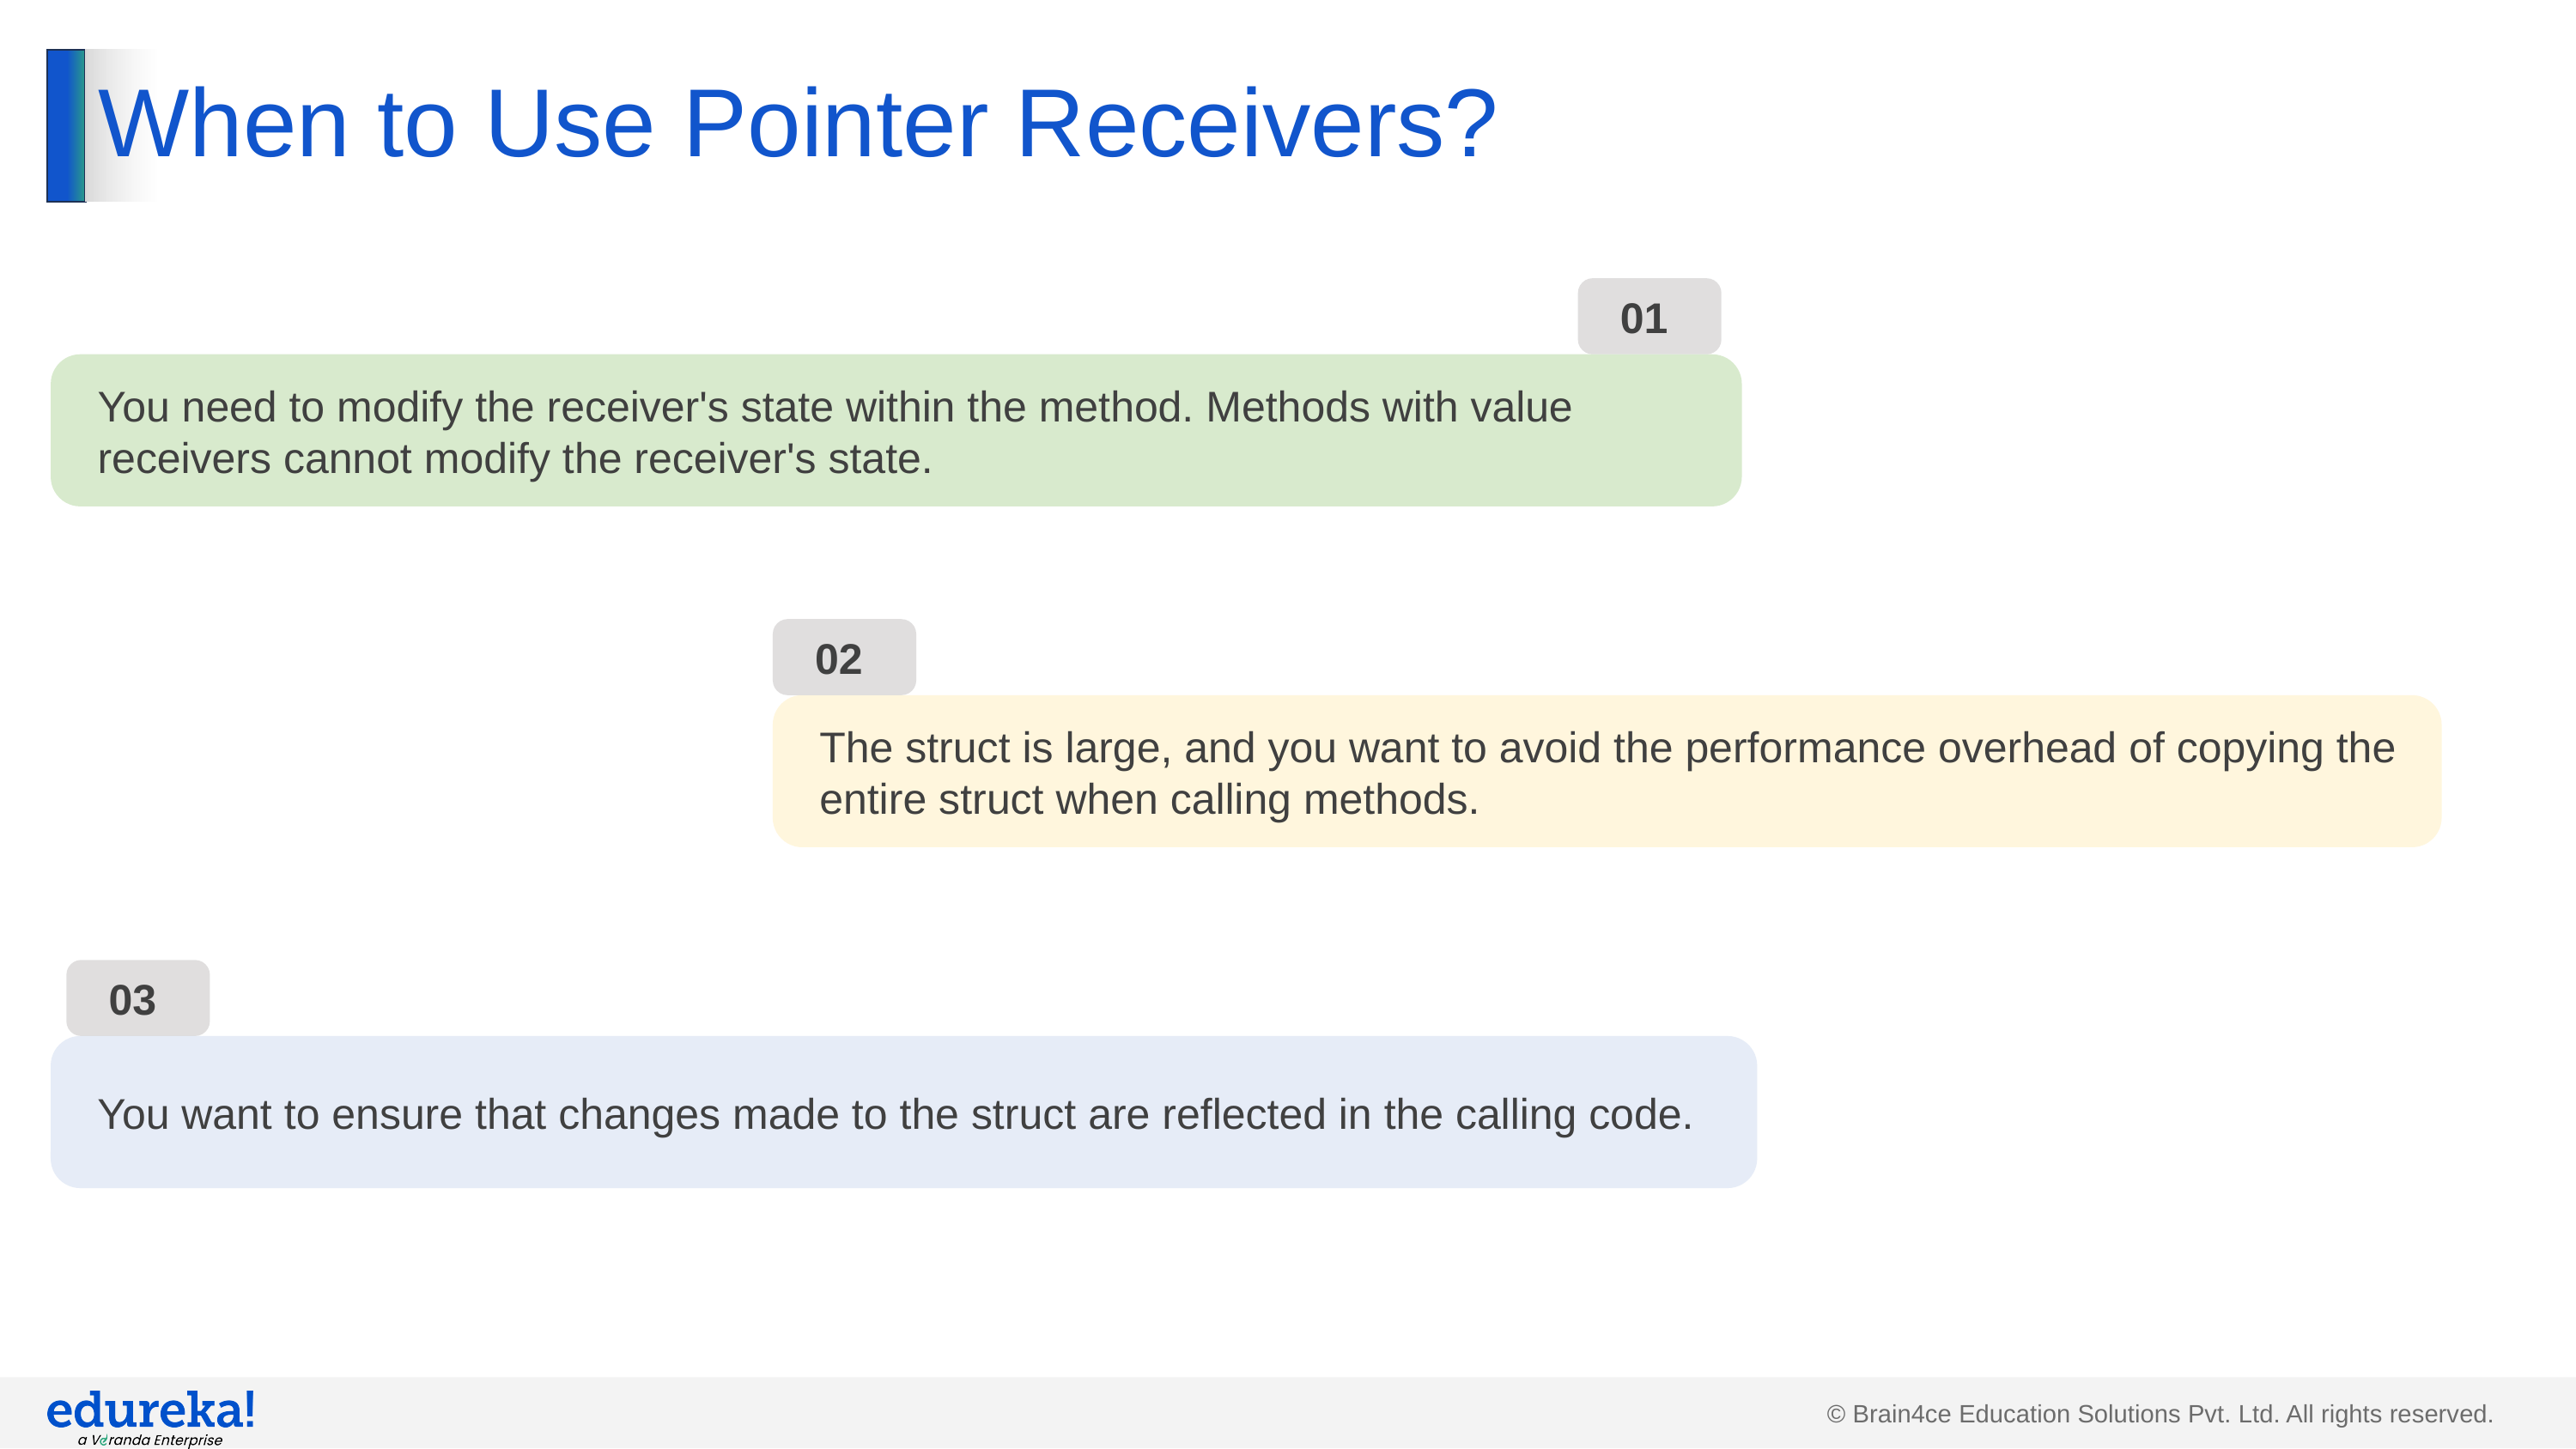

# When to Use Pointer Receivers?
01
You need to modify the receiver's state within the method. Methods with value receivers cannot modify the receiver's state.
02
The struct is large, and you want to avoid the performance overhead of copying the entire struct when calling methods.
03
You want to ensure that changes made to the struct are reflected in the calling code.